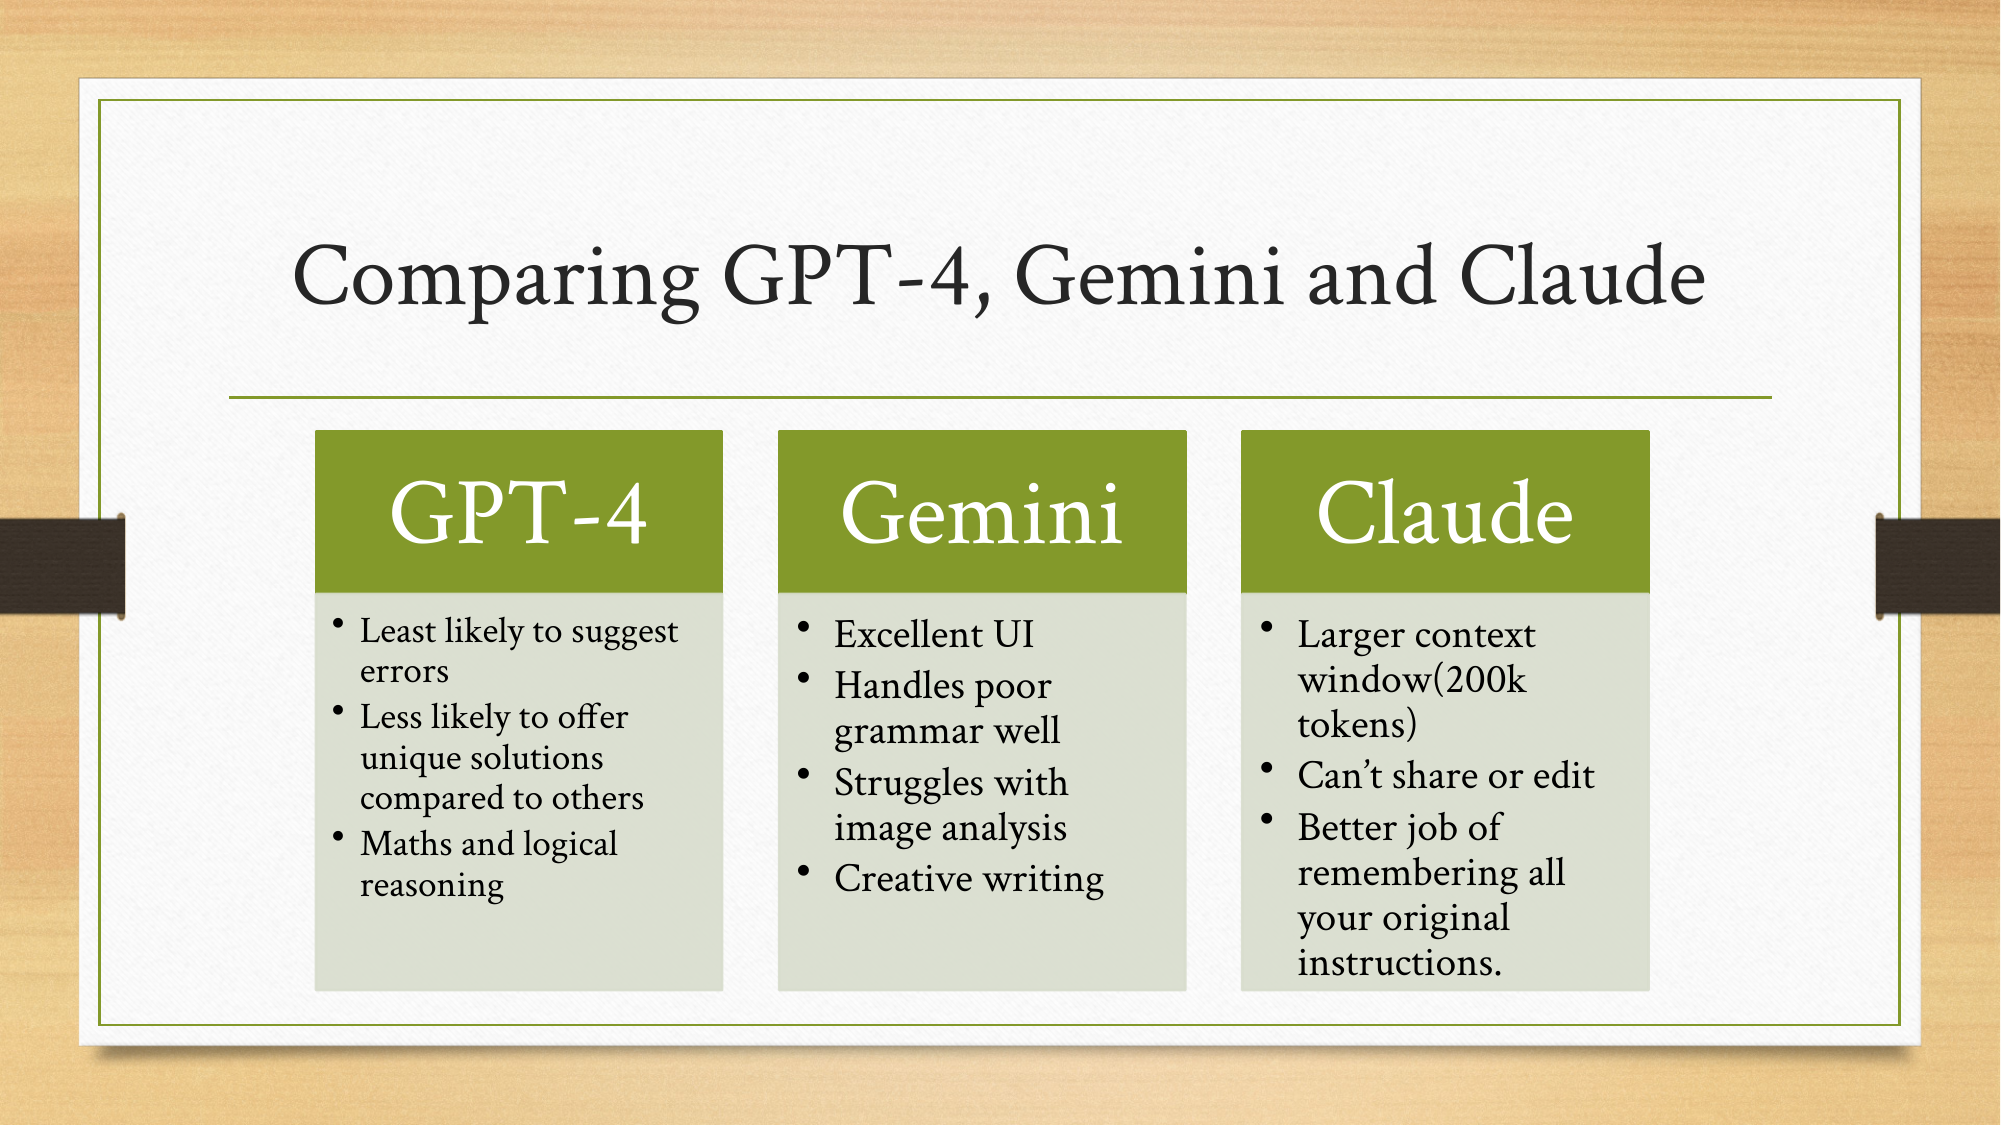

# Comparing GPT-4, Gemini and Claude
GPT-4
Least likely to suggest errors
Less likely to offer unique solutions compared to others
Maths and logical reasoning

Gemini
Excellent UI
Handles poor grammar well
Struggles with image analysis
Creative writing
Claude
Larger context window(200k tokens)
Can’t share or edit
Better job of remembering all your original instructions.